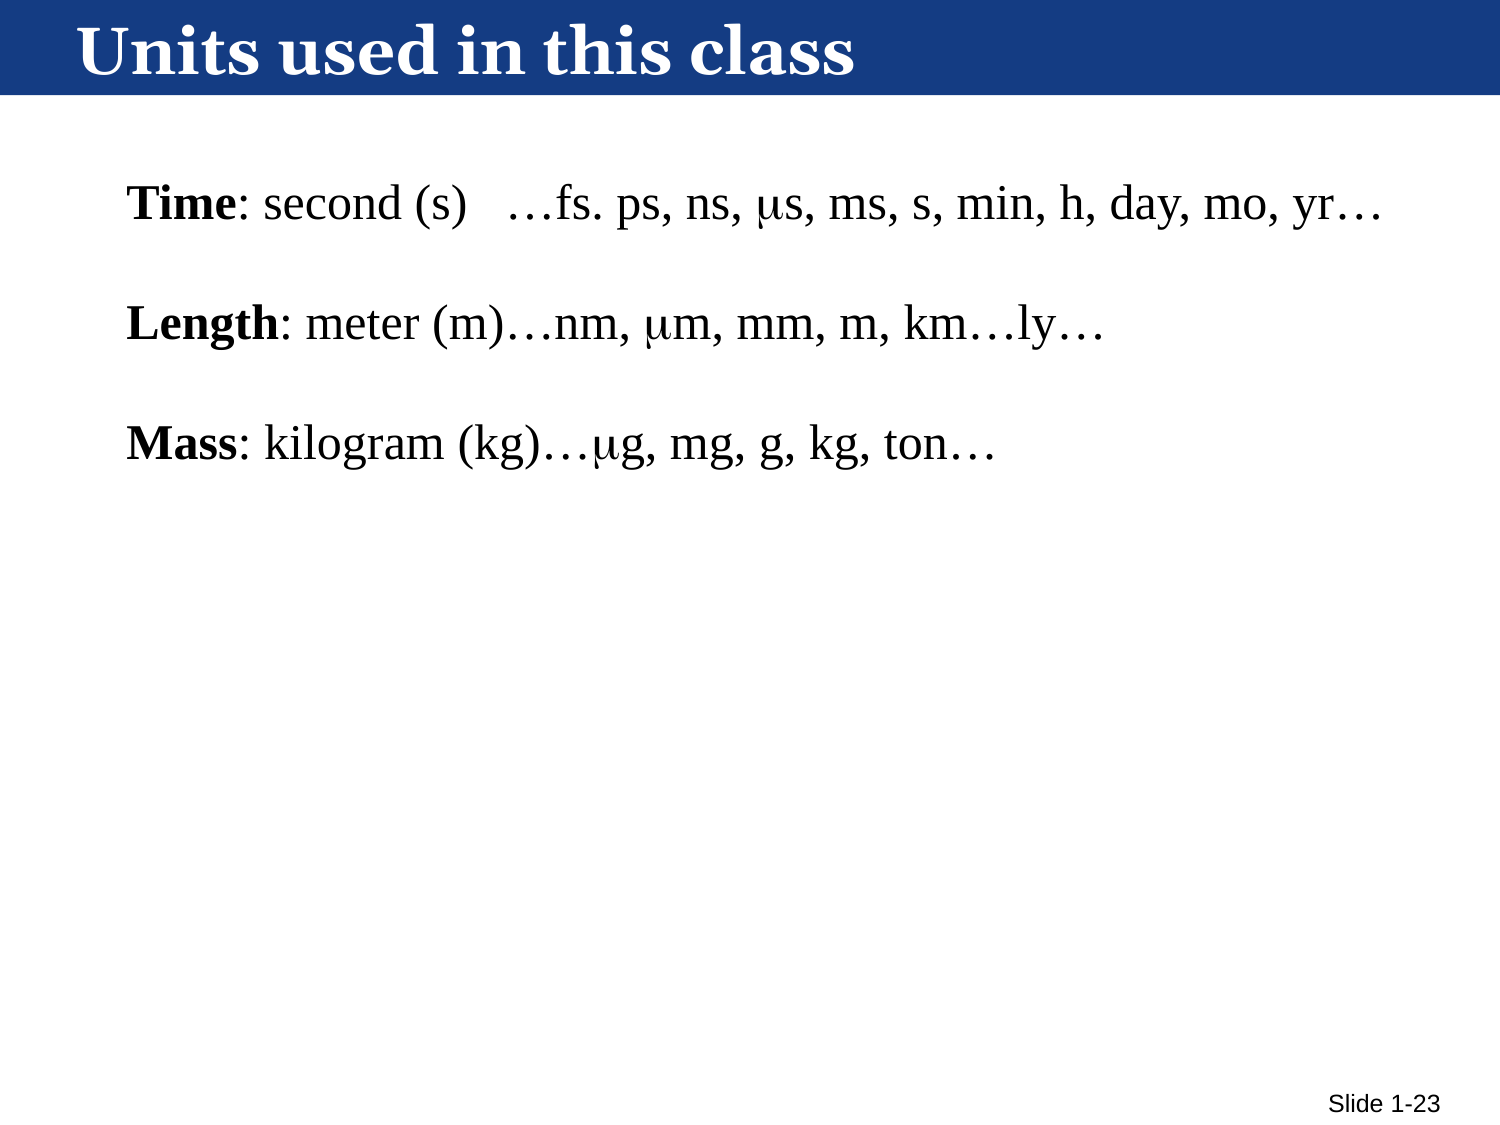

# Units used in this class
Time: second (s)   …fs. ps, ns, μs, ms, s, min, h, day, mo, yr…

Length: meter (m)…nm, μm, mm, m, km…ly…

Mass: kilogram (kg)…μg, mg, g, kg, ton…